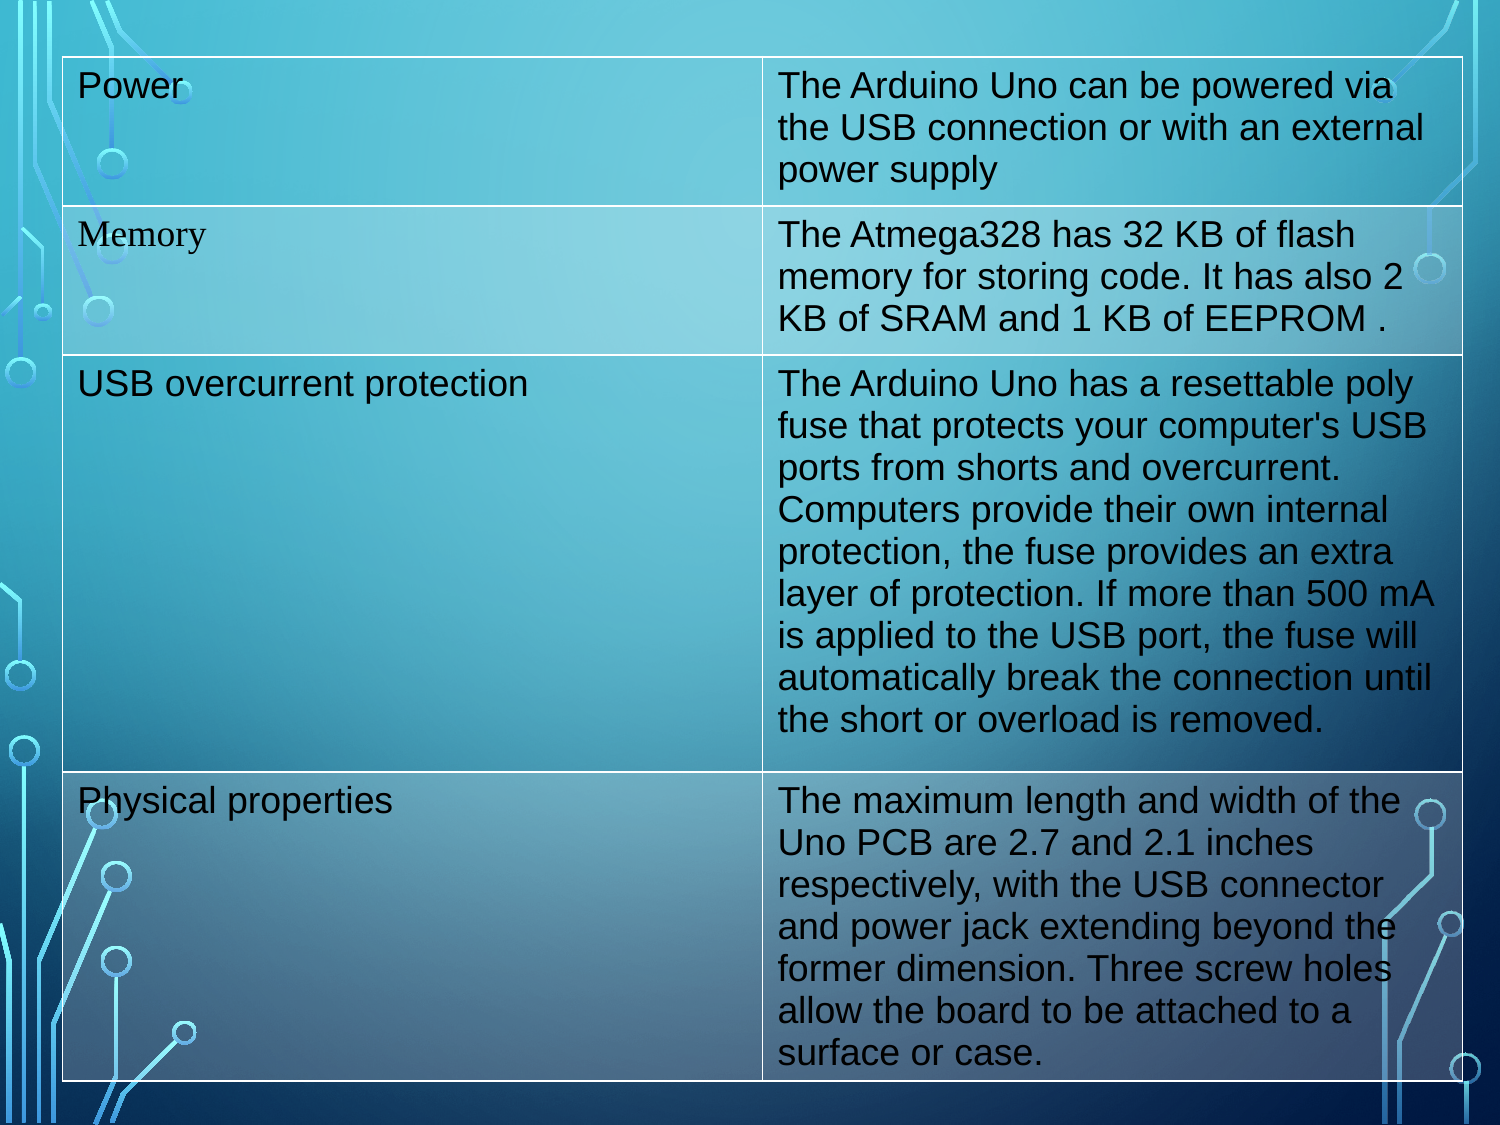

| Power | The Arduino Uno can be powered via the USB connection or with an external power supply |
| --- | --- |
| Memory | The Atmega328 has 32 KB of flash memory for storing code. It has also 2 KB of SRAM and 1 KB of EEPROM . |
| USB overcurrent protection | The Arduino Uno has a resettable poly fuse that protects your computer's USB ports from shorts and overcurrent. Computers provide their own internal protection, the fuse provides an extra layer of protection. If more than 500 mA is applied to the USB port, the fuse will automatically break the connection until the short or overload is removed. |
| Physical properties | The maximum length and width of the Uno PCB are 2.7 and 2.1 inches respectively, with the USB connector and power jack extending beyond the former dimension. Three screw holes allow the board to be attached to a surface or case. |